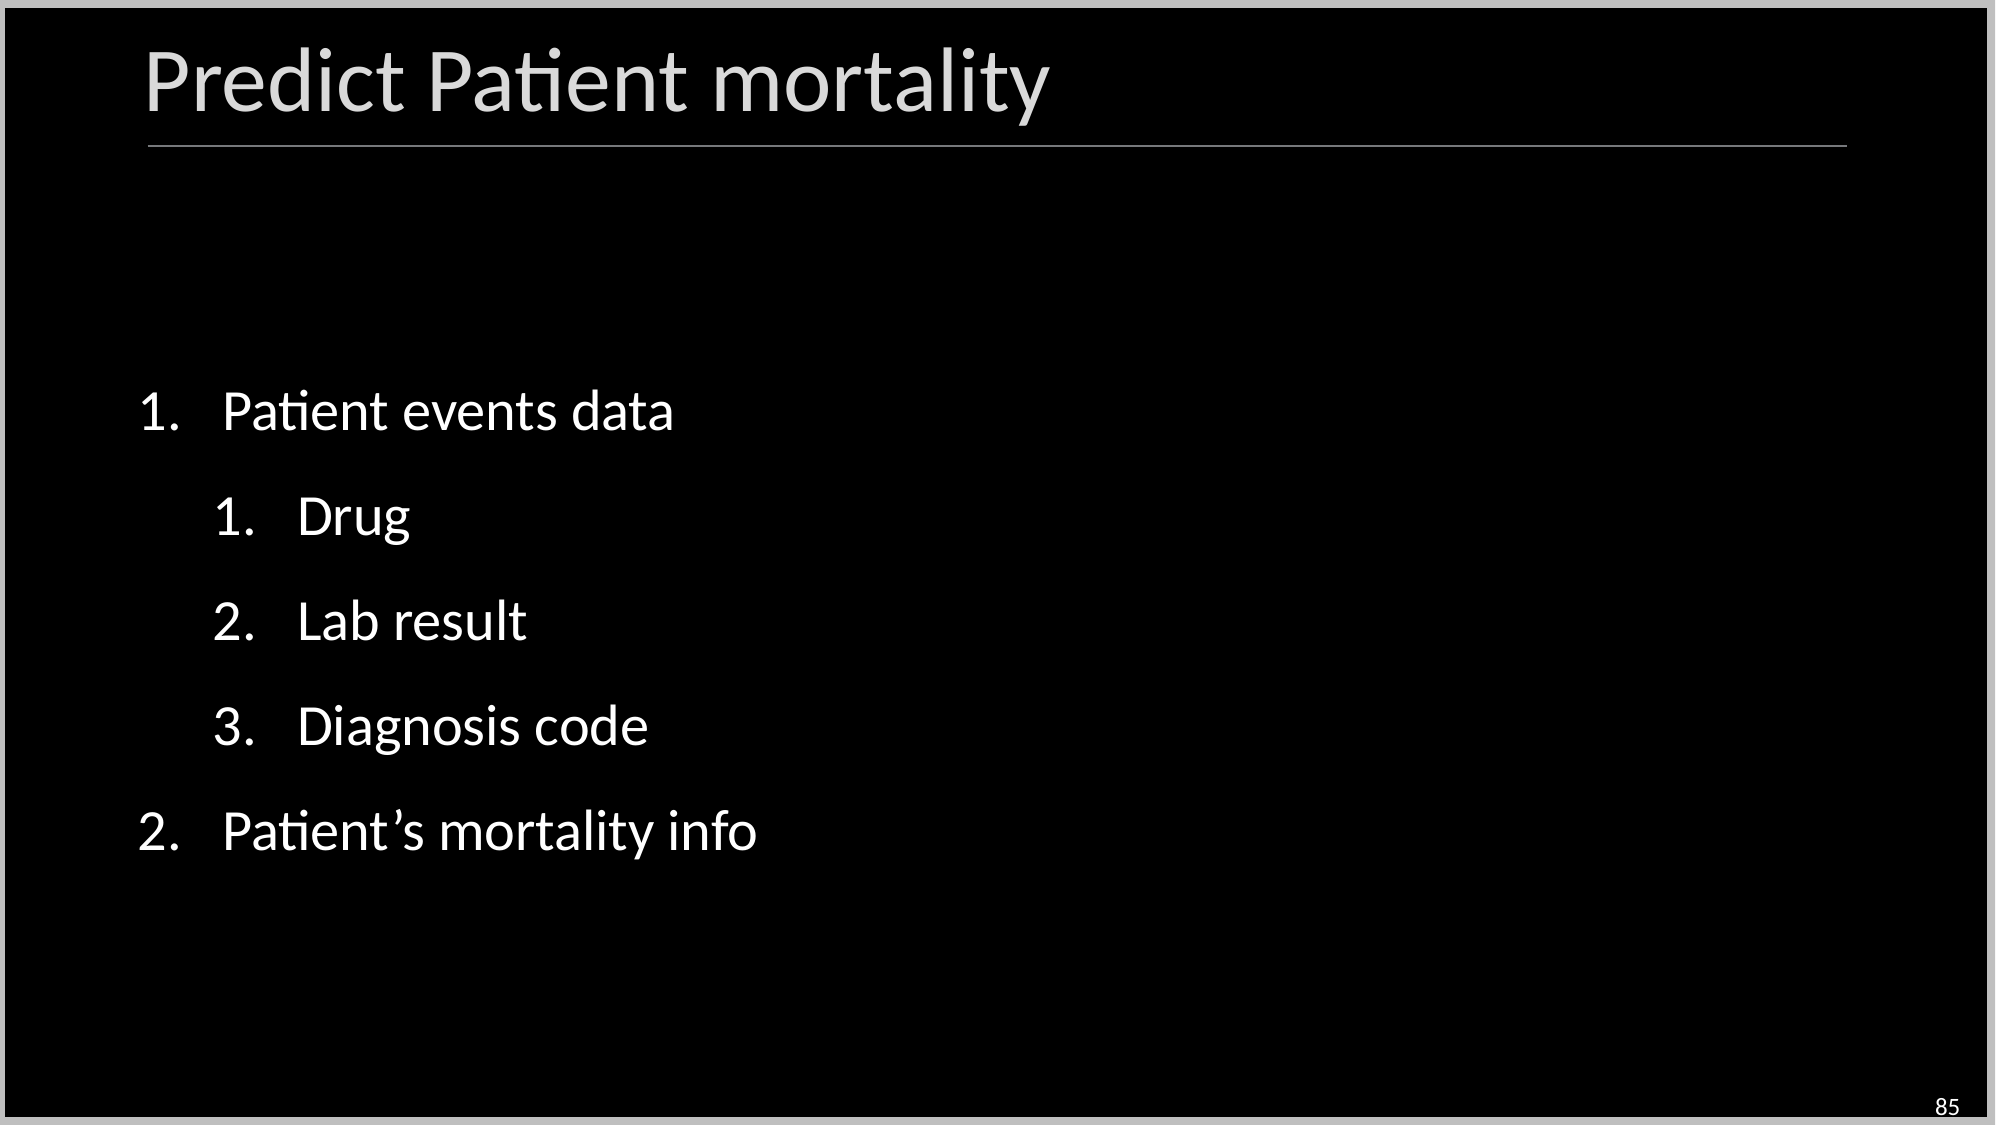

Predict Patient mortality
Patient events data
Drug
Lab result
Diagnosis code
Patient’s mortality info
85